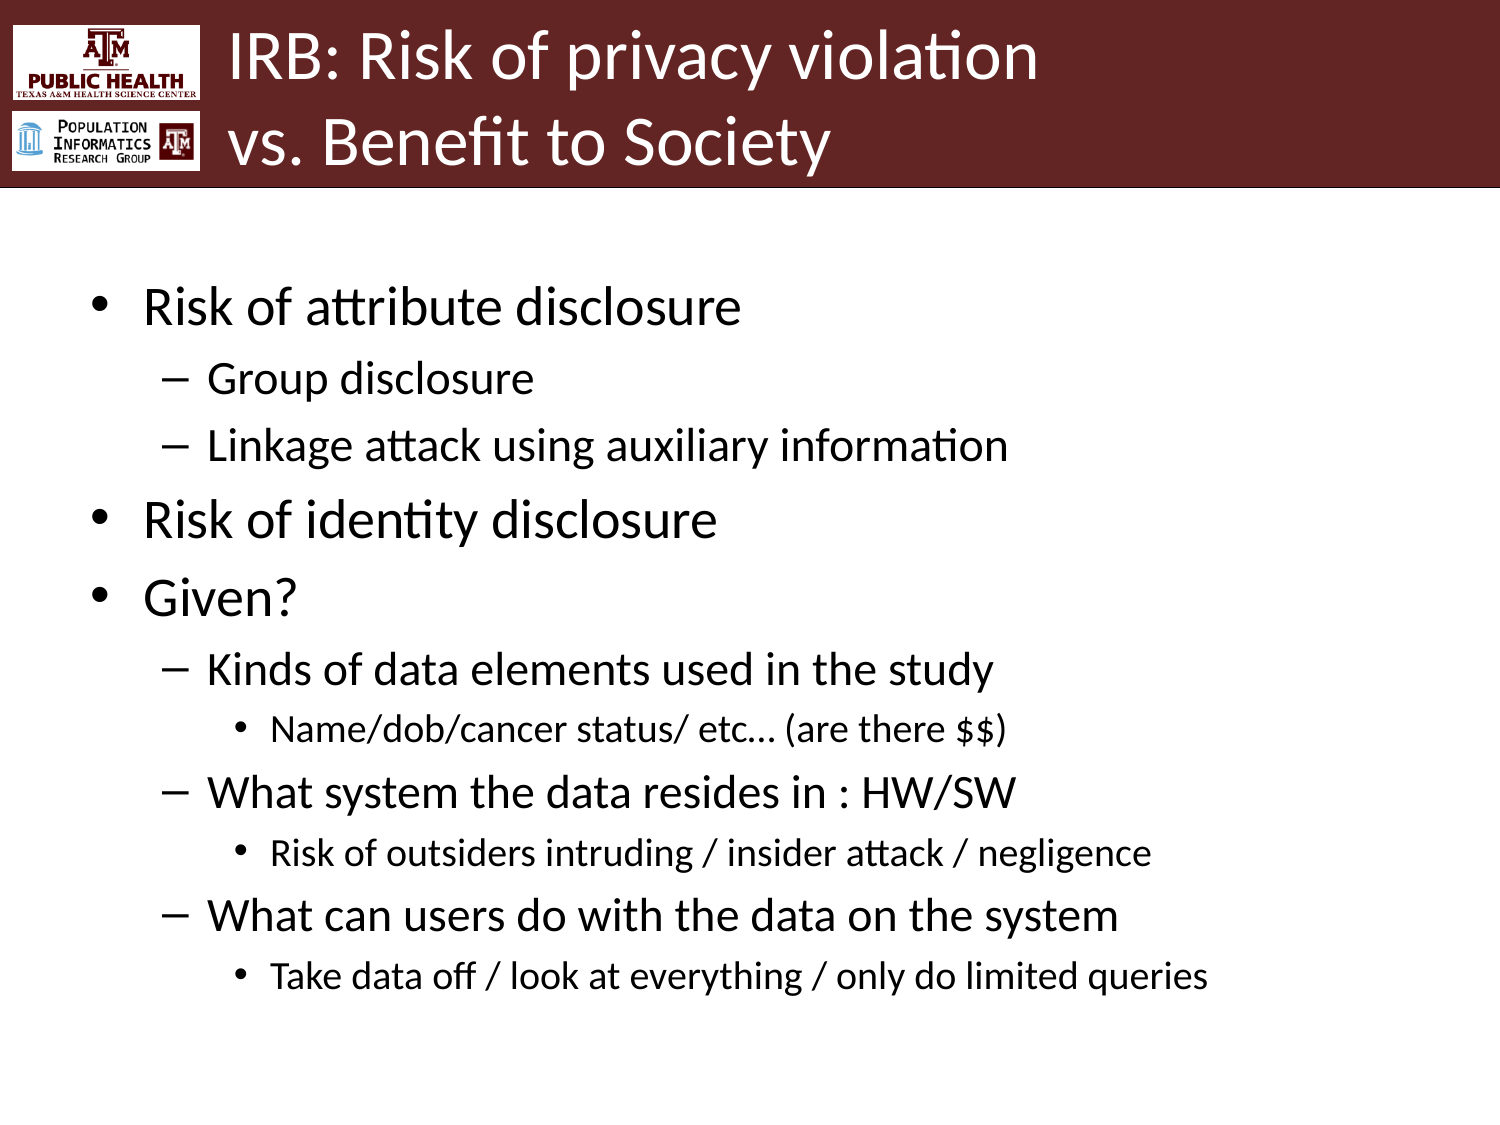

# IRB: Risk of privacy violation vs. Benefit to Society
Risk of attribute disclosure
Group disclosure
Linkage attack using auxiliary information
Risk of identity disclosure
Given?
Kinds of data elements used in the study
Name/dob/cancer status/ etc… (are there $$)
What system the data resides in : HW/SW
Risk of outsiders intruding / insider attack / negligence
What can users do with the data on the system
Take data off / look at everything / only do limited queries